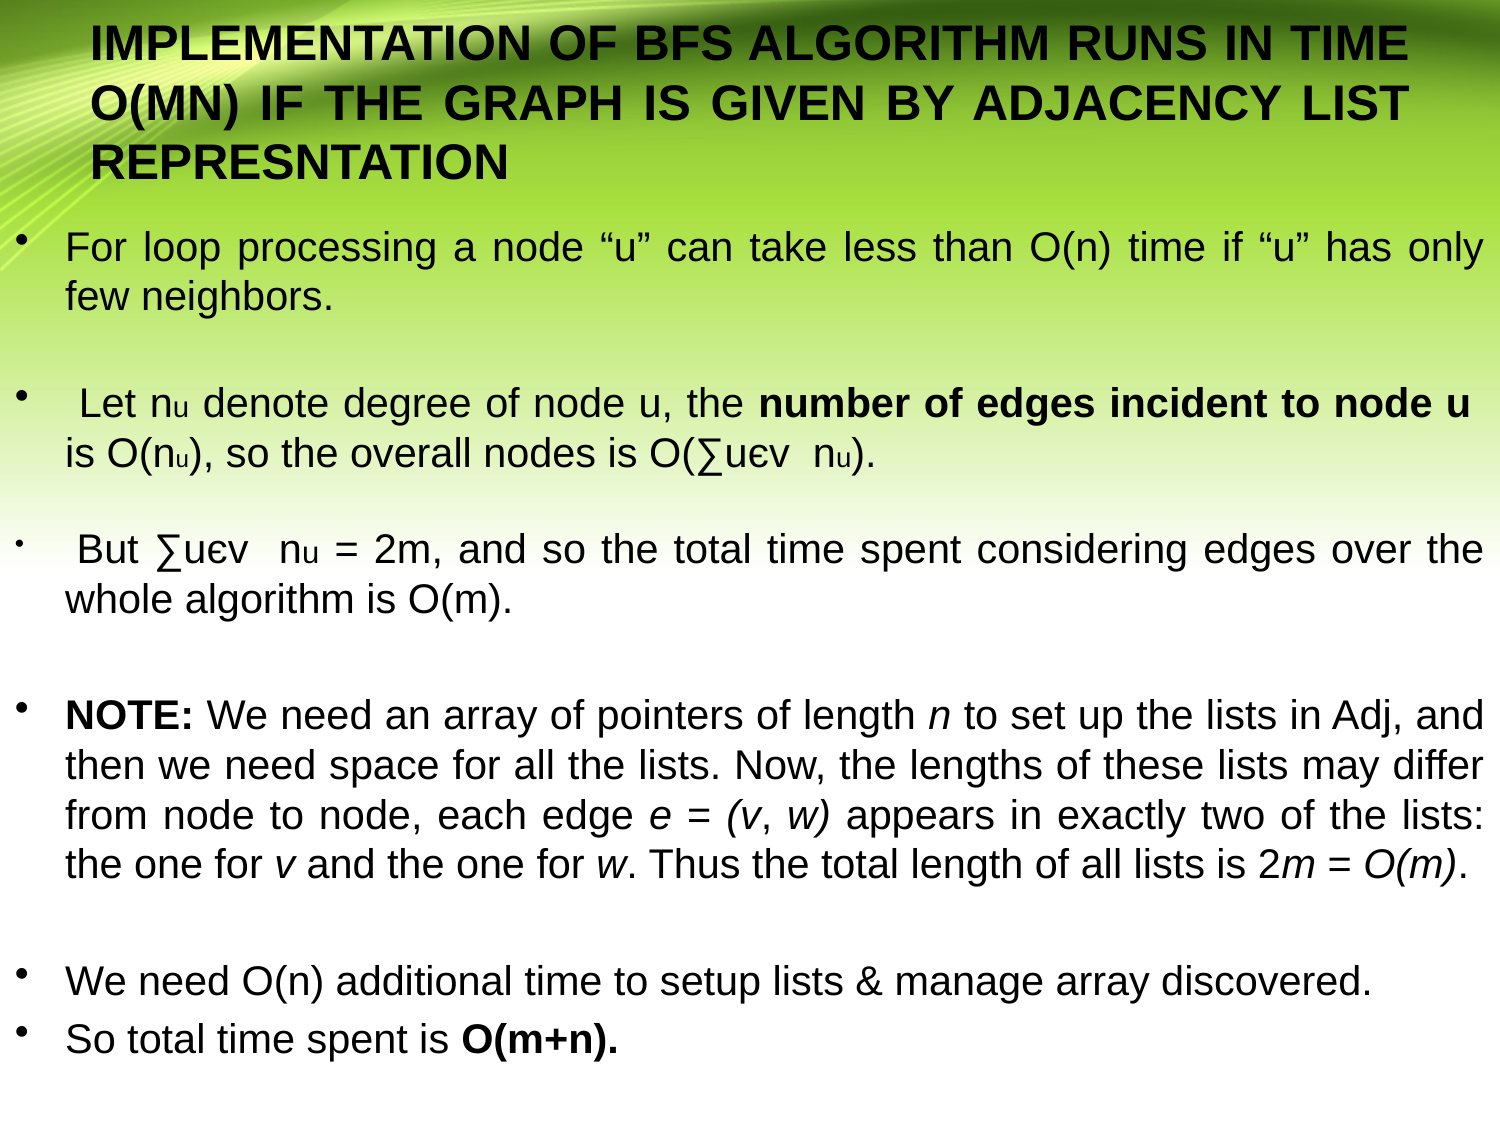

# IMPLEMENTATION OF BFS ALGORITHM RUNS IN TIME O(MN) IF THE GRAPH IS GIVEN BY ADJACENCY LIST REPRESNTATION

For loop processing a node “u” can take less than O(n) time if “u” has only few neighbors.

 Let nu denote degree of node u, the number of edges incident to node u  is O(nu), so the overall nodes is O(∑uєv  nu).

 But ∑uєv  nu = 2m, and so the total time spent considering edges over the whole algorithm is O(m).

NOTE: We need an array of pointers of length n to set up the lists in Adj, and then we need space for all the lists. Now, the lengths of these lists may differ from node to node, each edge e = (v, w) appears in exactly two of the lists: the one for v and the one for w. Thus the total length of all lists is 2m = O(m).

We need O(n) additional time to setup lists & manage array discovered.
So total time spent is O(m+n).